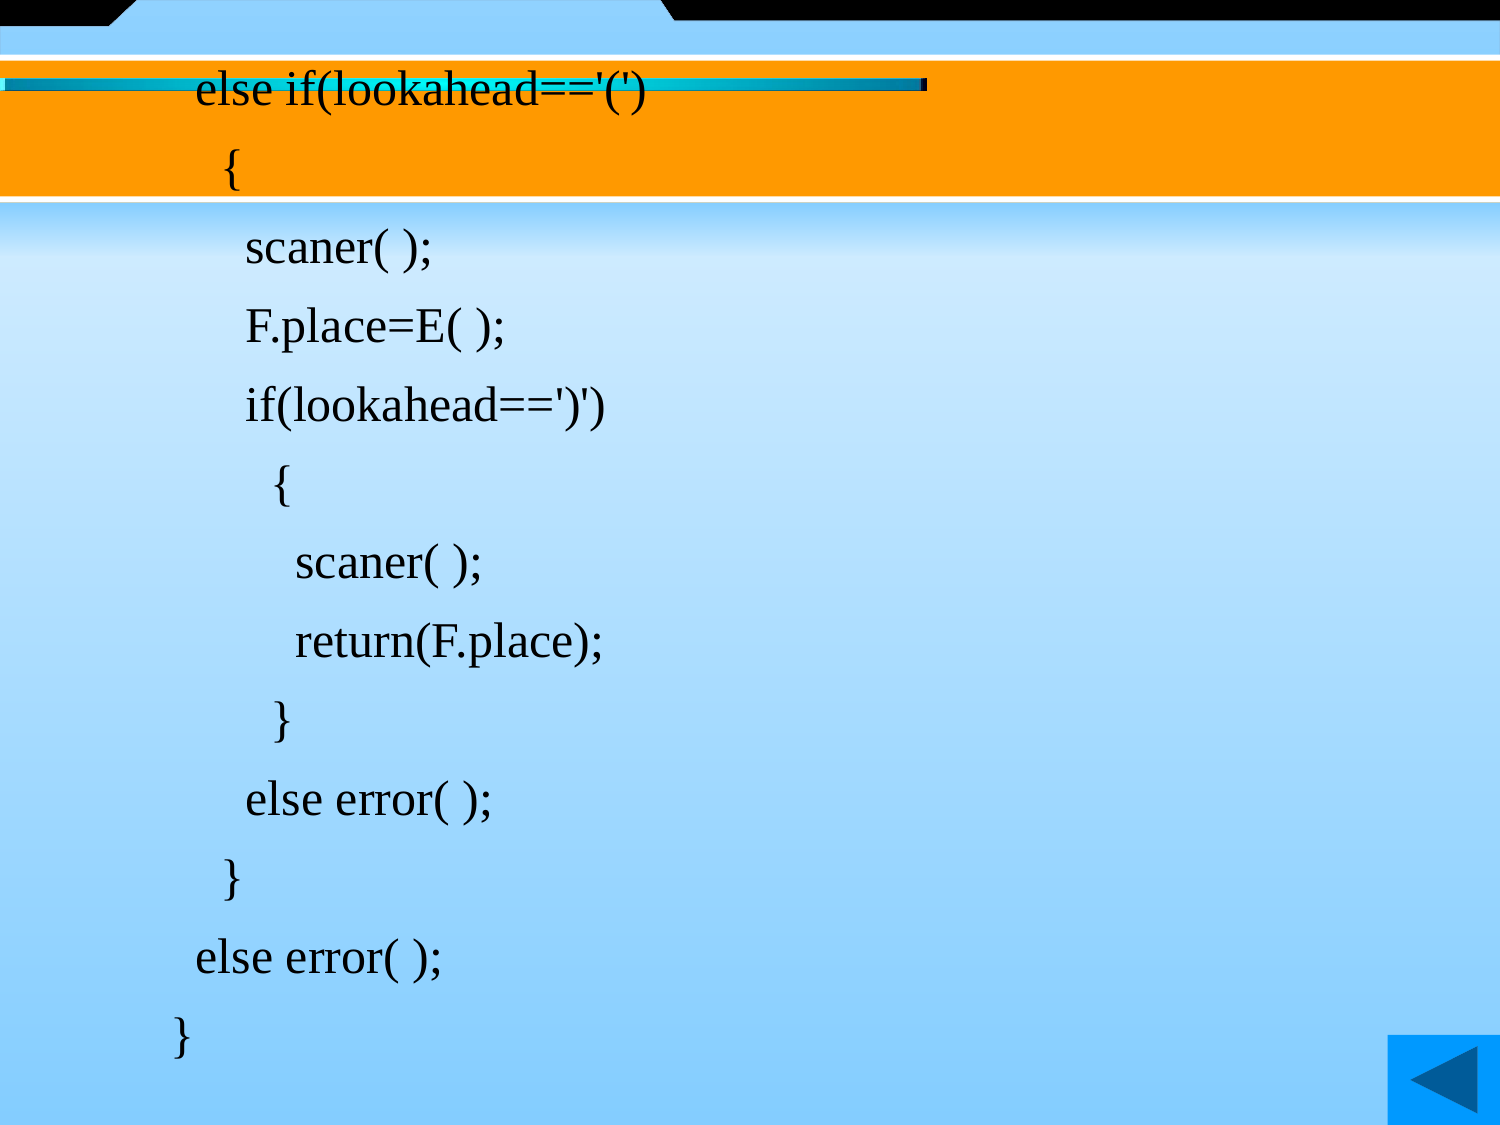

else if(lookahead=='(')
              {
                scaner( );
                F.place=E( );
                if(lookahead==')')
                  {
                    scaner( );
                    return(F.place);
                  }
                else error( );
              }
            else error( );
          }